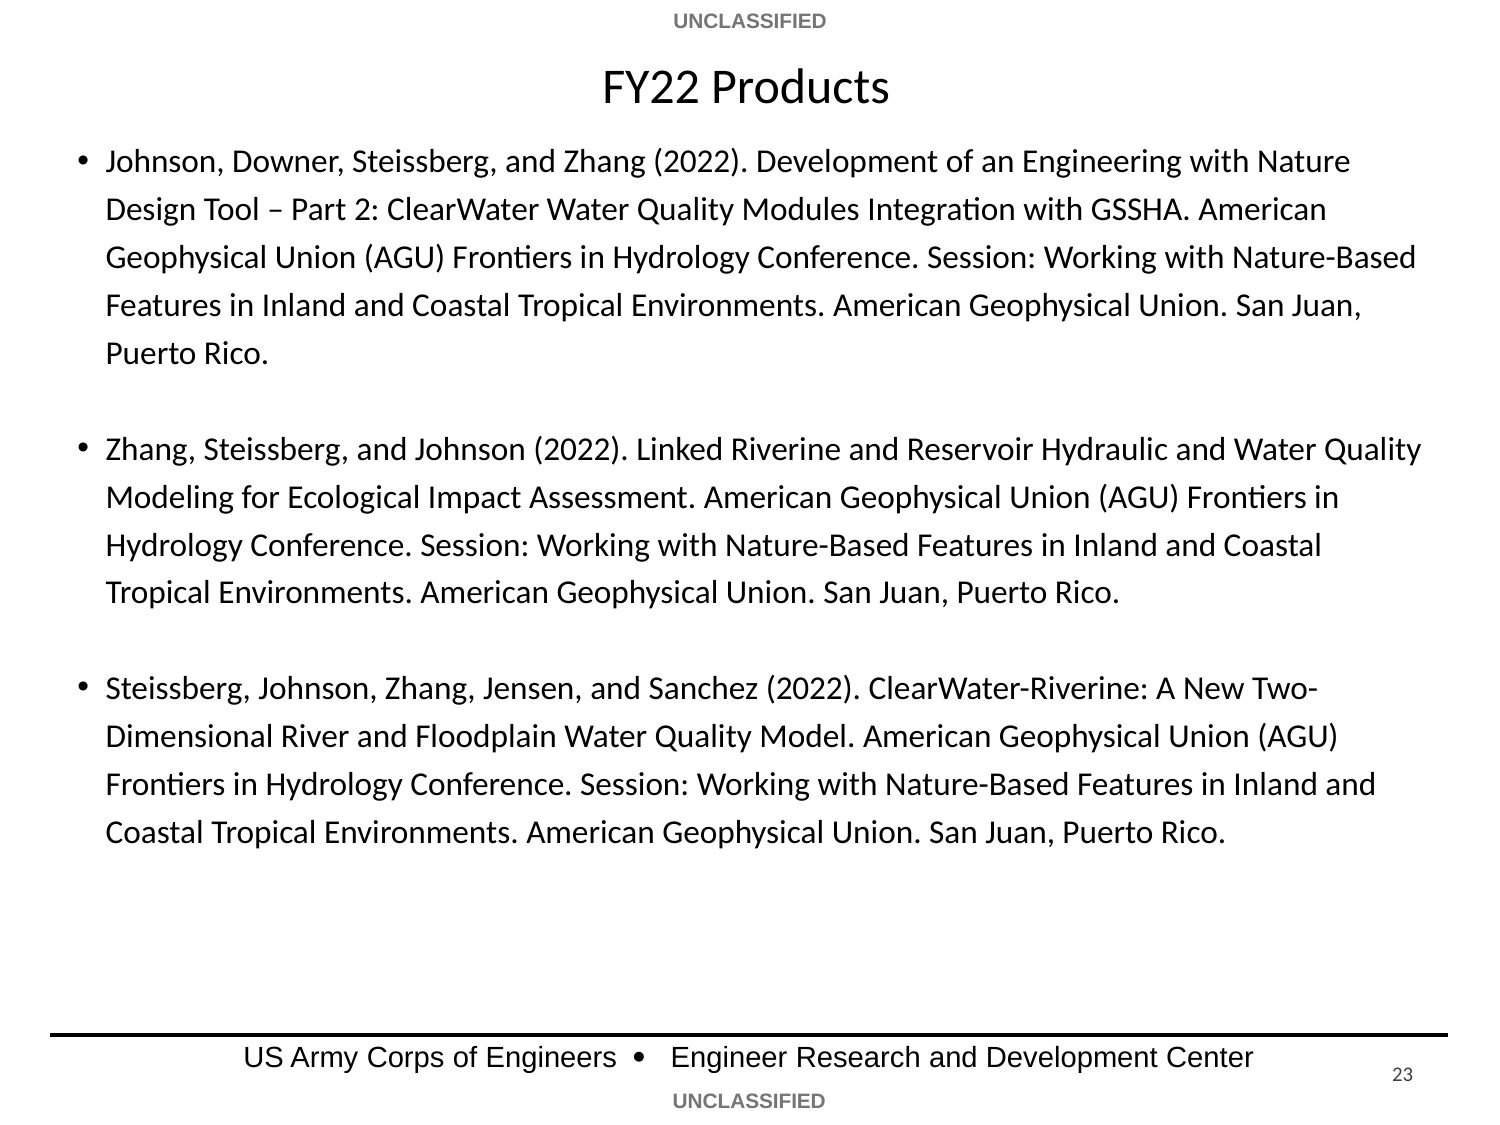

# FY22 Products
Johnson, Downer, Steissberg, and Zhang (2022). Development of an Engineering with Nature Design Tool – Part 2: ClearWater Water Quality Modules Integration with GSSHA. American Geophysical Union (AGU) Frontiers in Hydrology Conference. Session: Working with Nature-Based Features in Inland and Coastal Tropical Environments. American Geophysical Union. San Juan, Puerto Rico.

Zhang, Steissberg, and Johnson (2022). Linked Riverine and Reservoir Hydraulic and Water Quality Modeling for Ecological Impact Assessment. American Geophysical Union (AGU) Frontiers in Hydrology Conference. Session: Working with Nature-Based Features in Inland and Coastal Tropical Environments. American Geophysical Union. San Juan, Puerto Rico.

Steissberg, Johnson, Zhang, Jensen, and Sanchez (2022). ClearWater-Riverine: A New Two-Dimensional River and Floodplain Water Quality Model. American Geophysical Union (AGU) Frontiers in Hydrology Conference. Session: Working with Nature-Based Features in Inland and Coastal Tropical Environments. American Geophysical Union. San Juan, Puerto Rico.
23